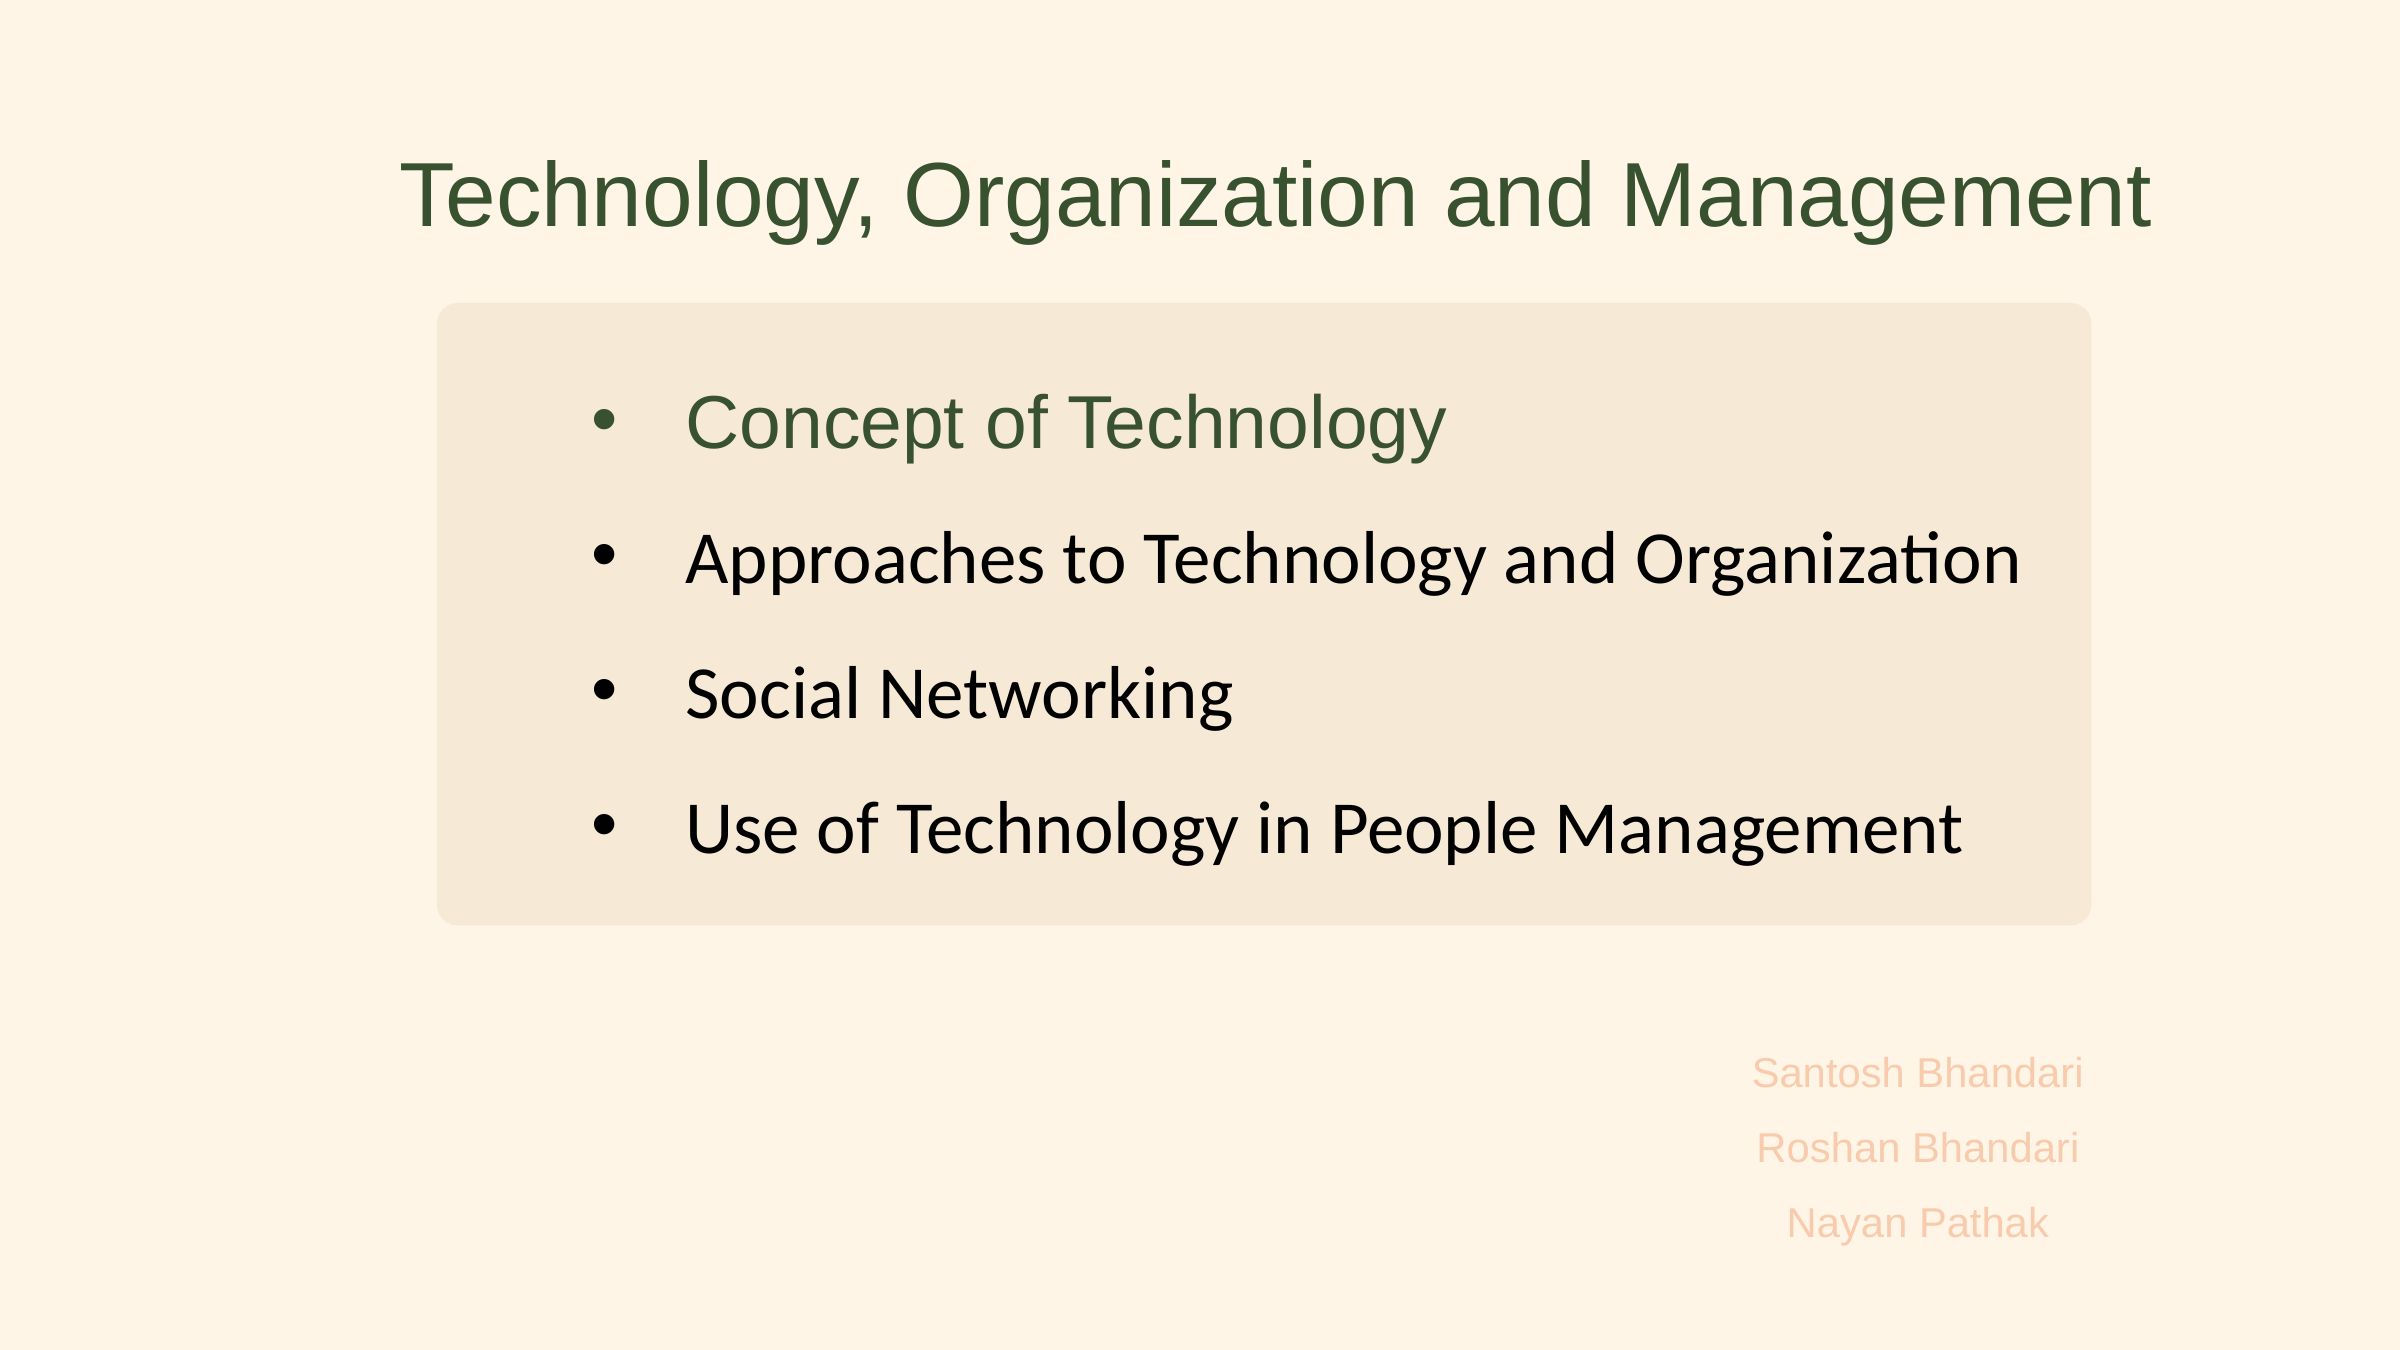

Technology, Organization and Management

Concept of Technology
Approaches to Technology and Organization
Social Networking
Use of Technology in People Management

Santosh Bhandari
Roshan Bhandari
Nayan Pathak